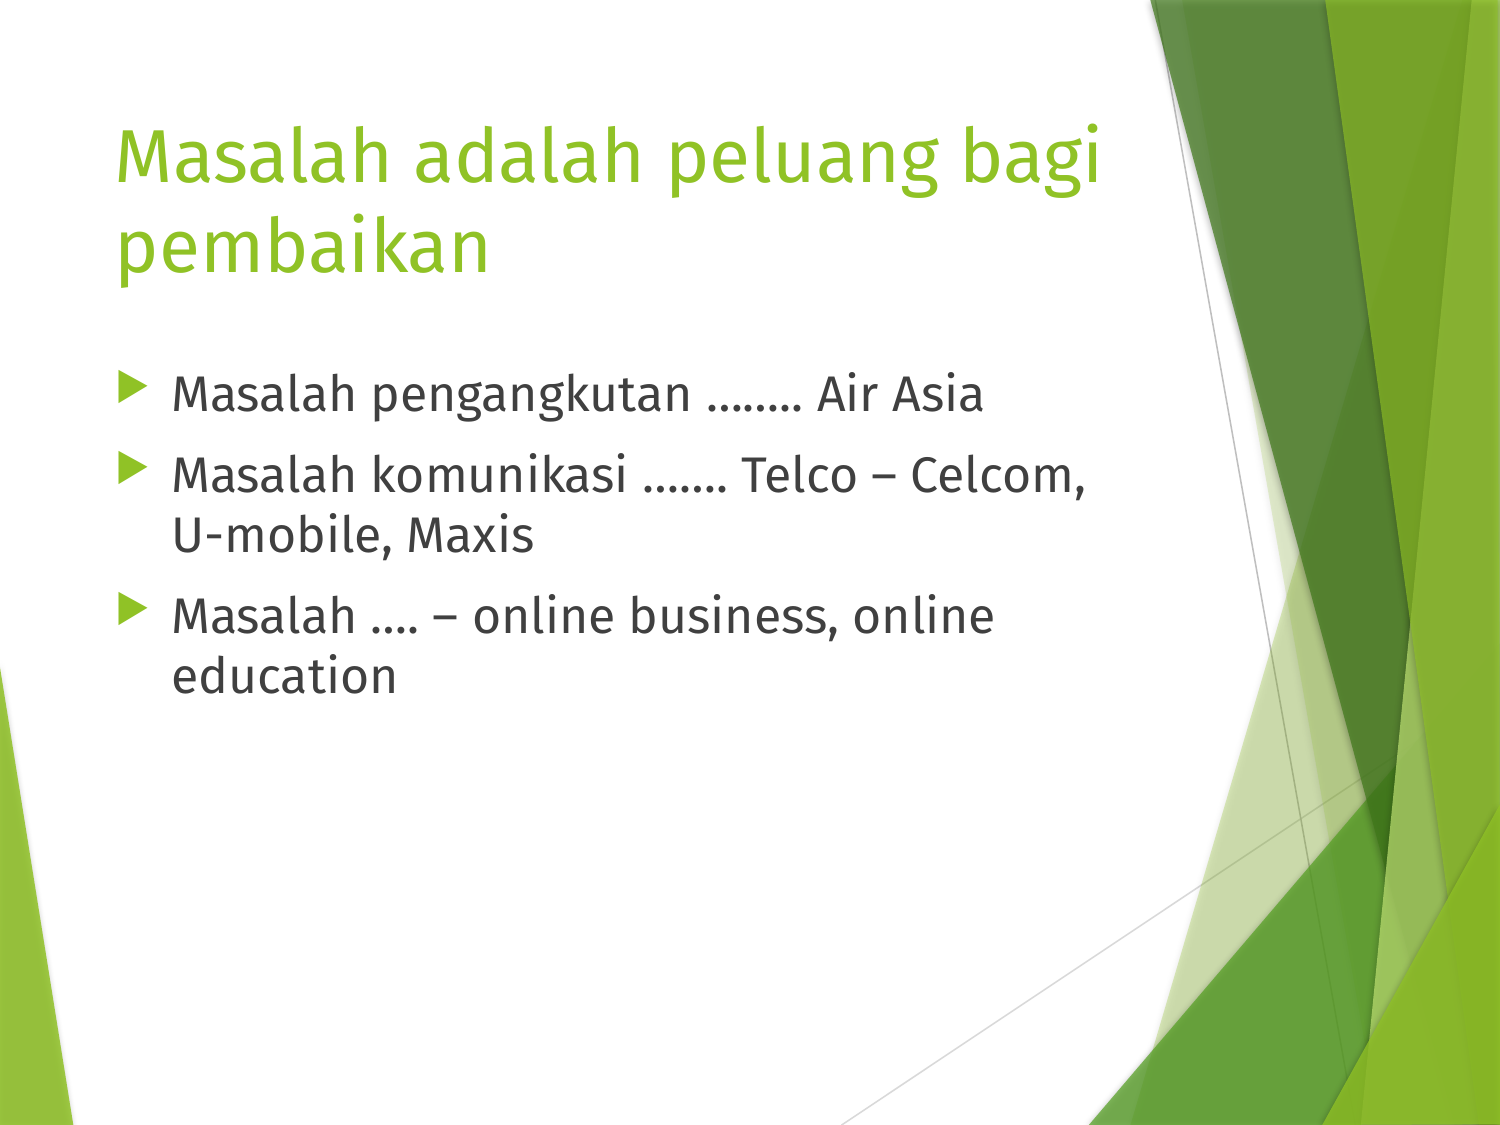

# Masalah adalah peluang bagi pembaikan
Masalah pengangkutan …….. Air Asia
Masalah komunikasi ……. Telco – Celcom, U-mobile, Maxis
Masalah …. – online business, online education